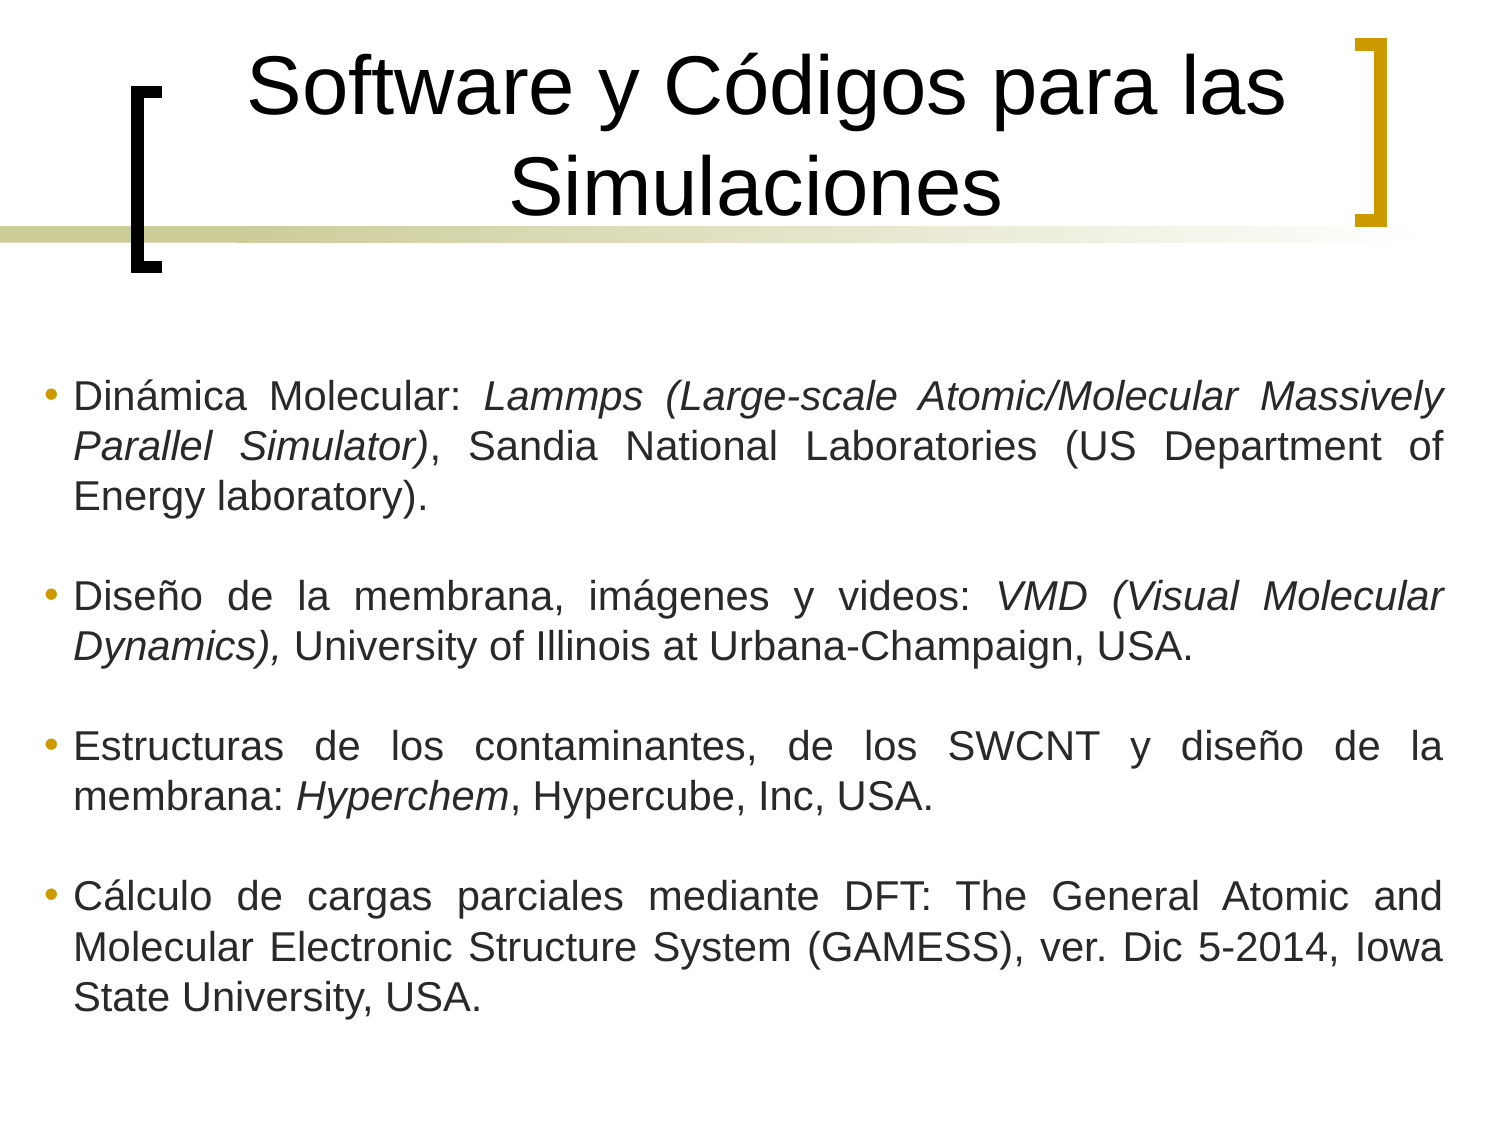

# Software y Códigos para las Simulaciones
Dinámica Molecular: Lammps (Large-scale Atomic/Molecular Massively Parallel Simulator), Sandia National Laboratories (US Department of Energy laboratory).

Diseño de la membrana, imágenes y videos: VMD (Visual Molecular Dynamics), University of Illinois at Urbana-Champaign, USA.

Estructuras de los contaminantes, de los SWCNT y diseño de la membrana: Hyperchem, Hypercube, Inc, USA.

Cálculo de cargas parciales mediante DFT: The General Atomic and Molecular Electronic Structure System (GAMESS), ver. Dic 5-2014, Iowa State University, USA.